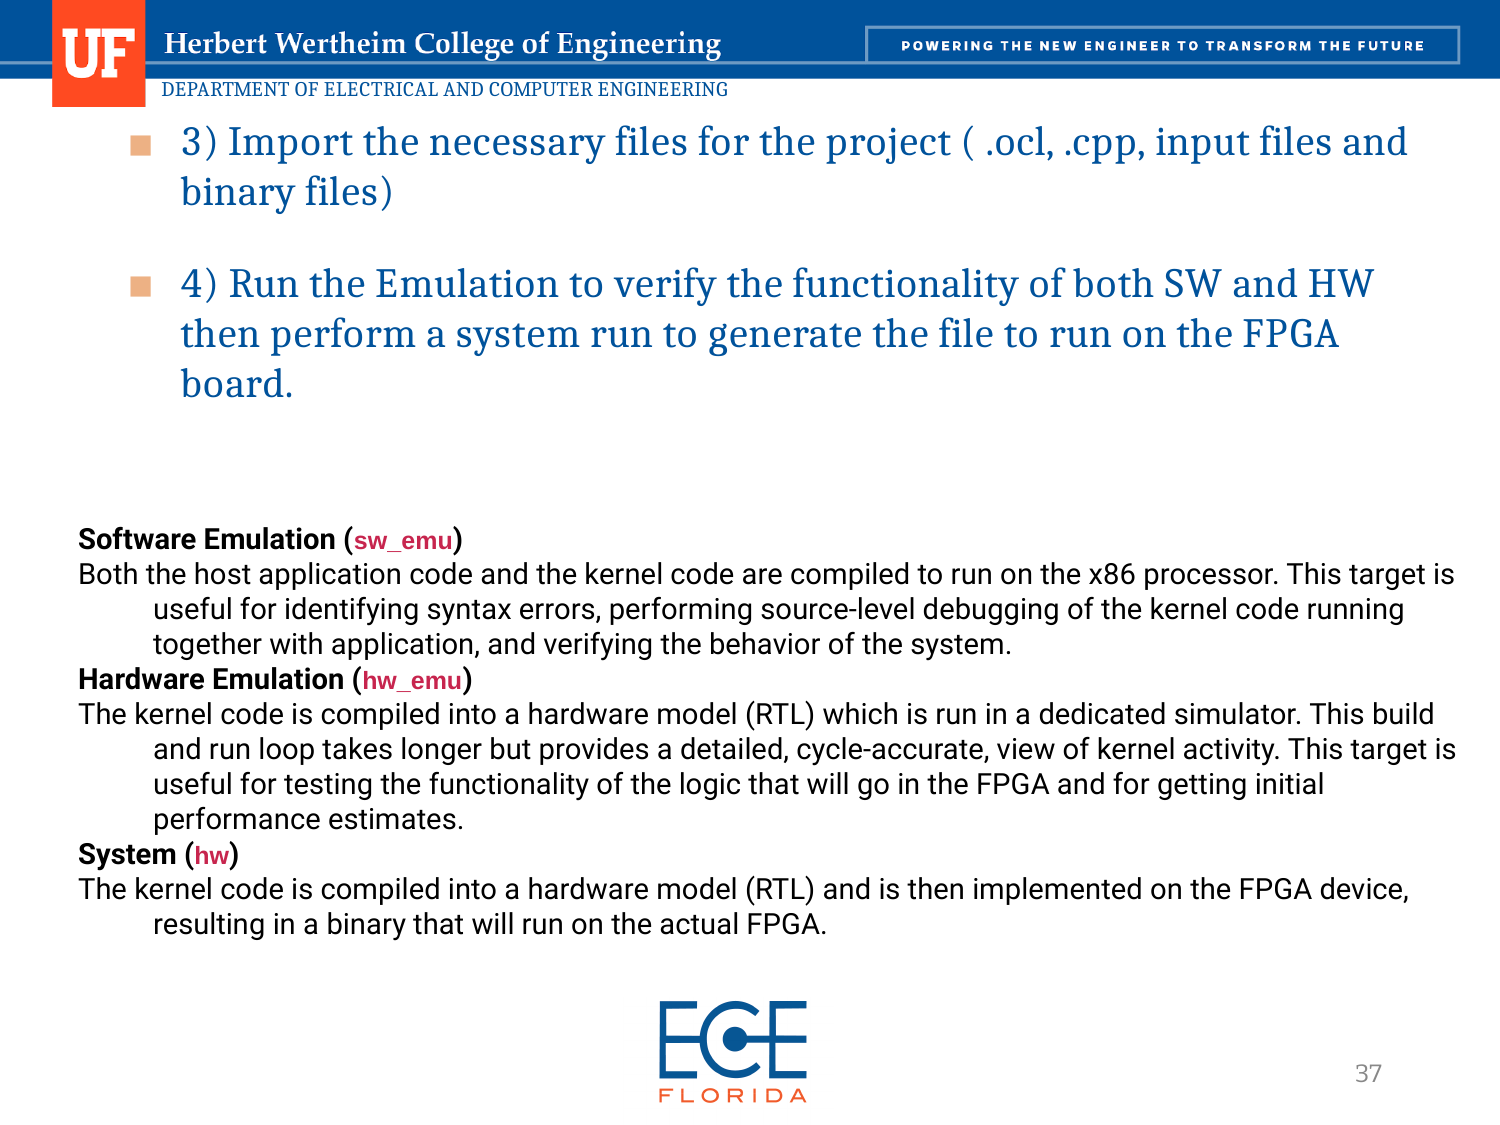

3) Import the necessary files for the project ( .ocl, .cpp, input files and binary files)
4) Run the Emulation to verify the functionality of both SW and HW then perform a system run to generate the file to run on the FPGA board.

Software Emulation (sw_emu)
Both the host application code and the kernel code are compiled to run on the x86 processor. This target is useful for identifying syntax errors, performing source-level debugging of the kernel code running together with application, and verifying the behavior of the system.
Hardware Emulation (hw_emu)
The kernel code is compiled into a hardware model (RTL) which is run in a dedicated simulator. This build and run loop takes longer but provides a detailed, cycle-accurate, view of kernel activity. This target is useful for testing the functionality of the logic that will go in the FPGA and for getting initial performance estimates.
System (hw)
The kernel code is compiled into a hardware model (RTL) and is then implemented on the FPGA device, resulting in a binary that will run on the actual FPGA.

37